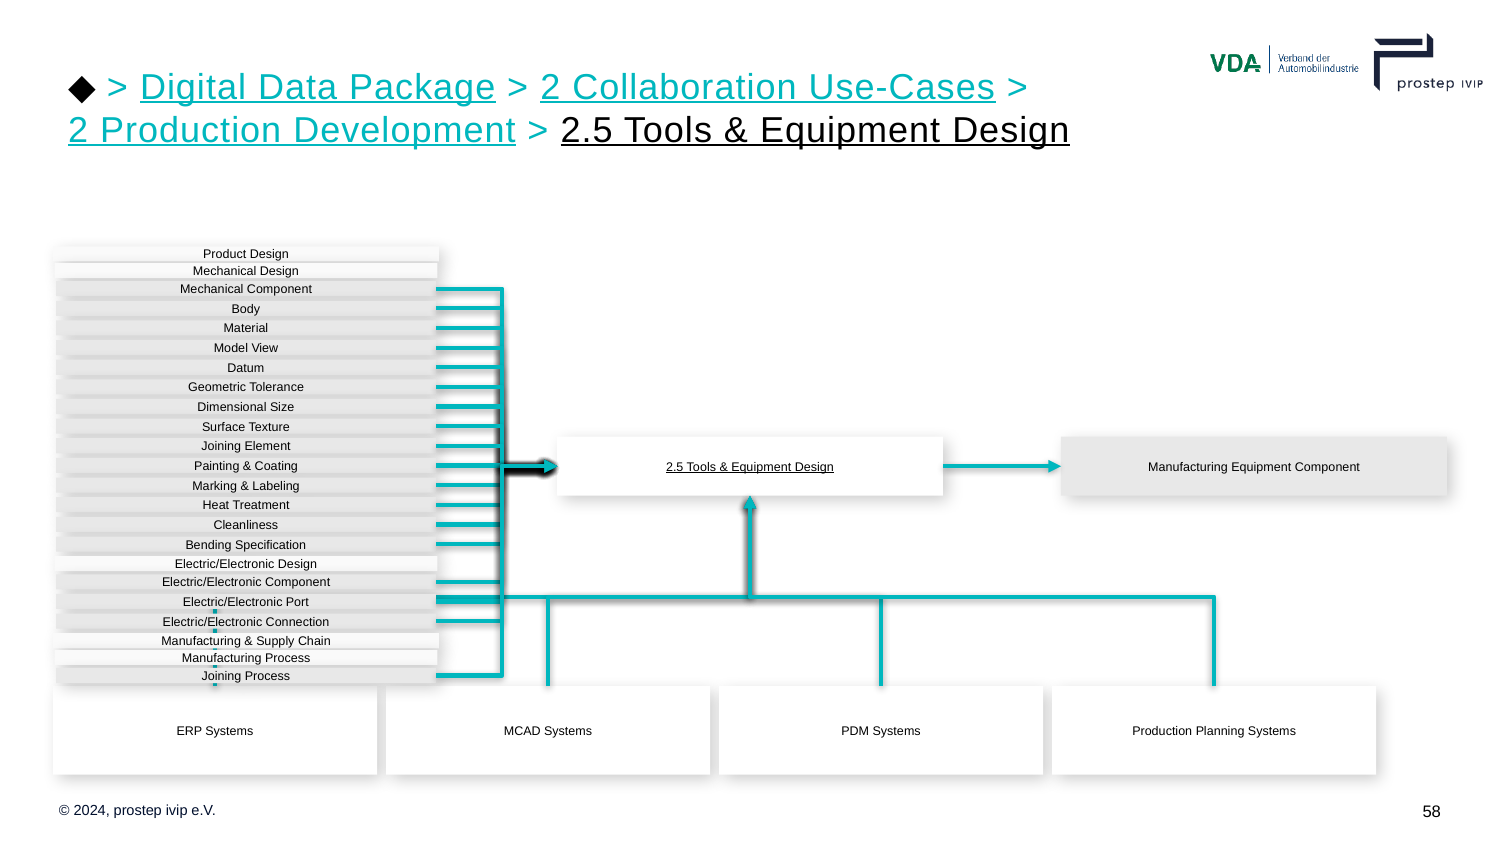

# ◆ > Digital Data Package > 2 Collaboration Use-Cases > 2 Production Development > 2.5 Tools & Equipment Design
Product Design
Mechanical Design
Mechanical Component
Body
Material
Model View
Datum
Geometric Tolerance
Dimensional Size
Surface Texture
2.5 Tools & Equipment Design
Manufacturing Equipment Component
Joining Element
Painting & Coating
Marking & Labeling
Heat Treatment
Cleanliness
Bending Specification
Electric/Electronic Design
Electric/Electronic Component
Electric/Electronic Port
Electric/Electronic Connection
Manufacturing & Supply Chain
Manufacturing Process
Joining Process
ERP Systems
MCAD Systems
PDM Systems
Production Planning Systems